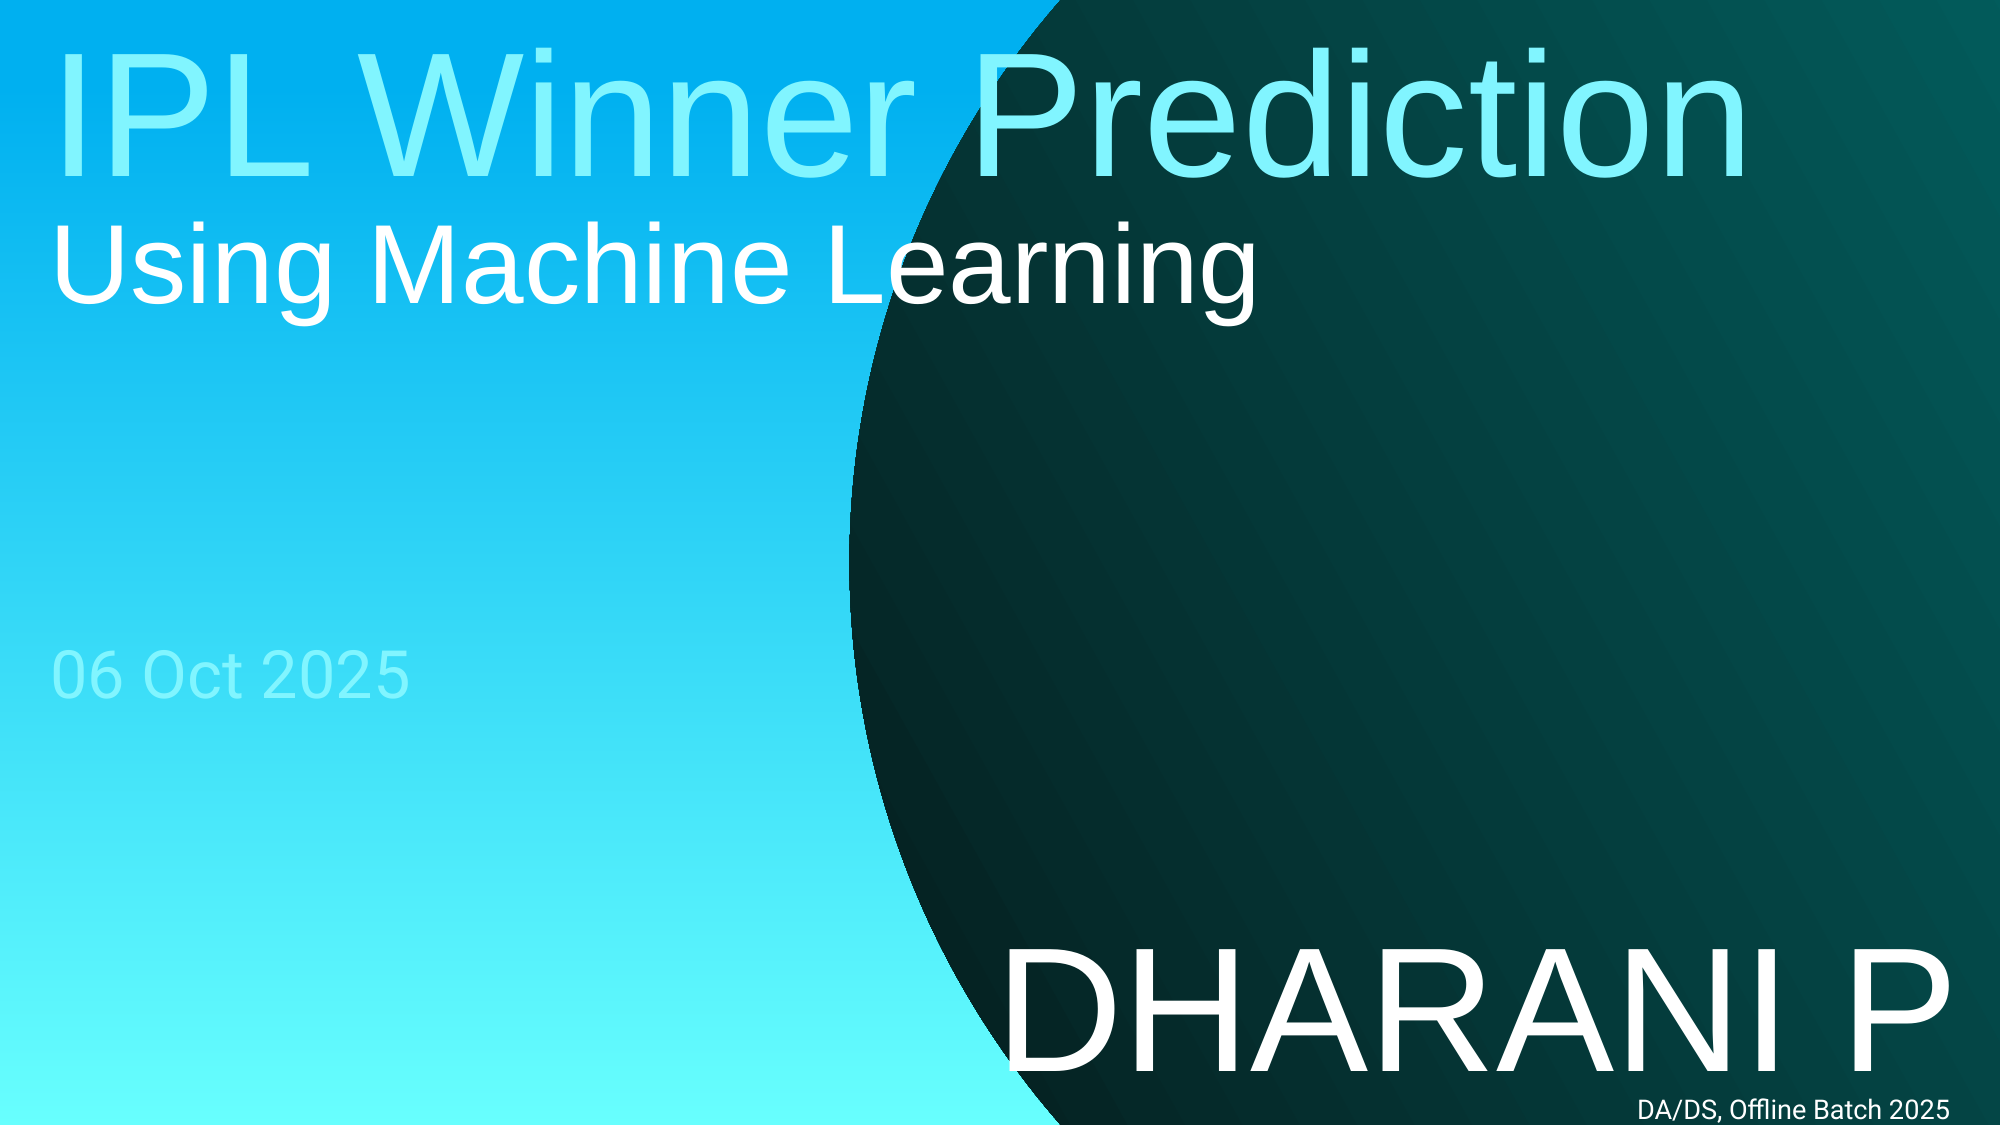

# IPL Winner Prediction
Using Machine Learning
DHARANI P
06 Oct 2025
DA/DS, Offline Batch 2025